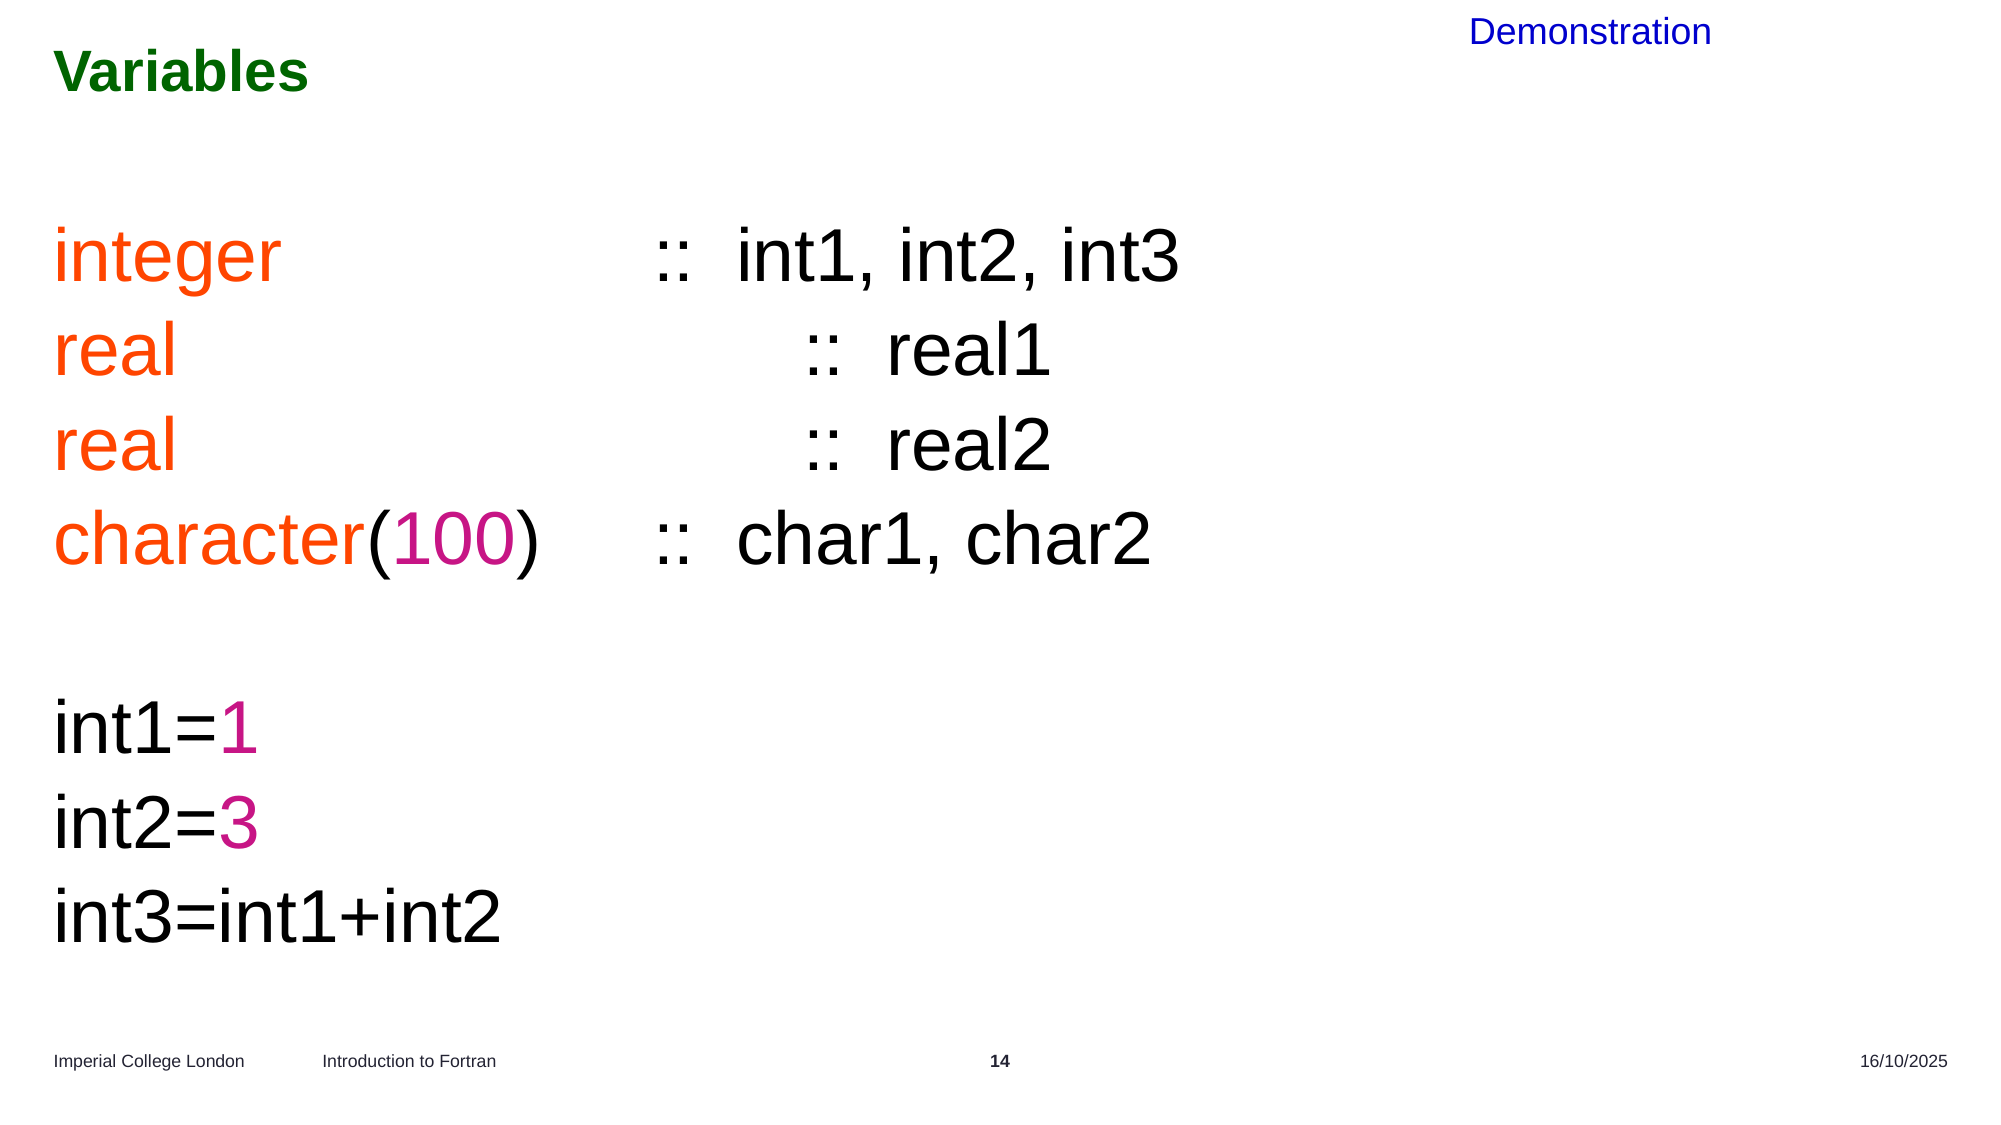

Demonstration
# Variables
integer 			::  int1, int2, int3
real    				::  real1
real    				::  real2
character(100)  	::  char1, char2

int1=1
int2=3
int3=int1+int2
Introduction to Fortran
14
16/10/2025